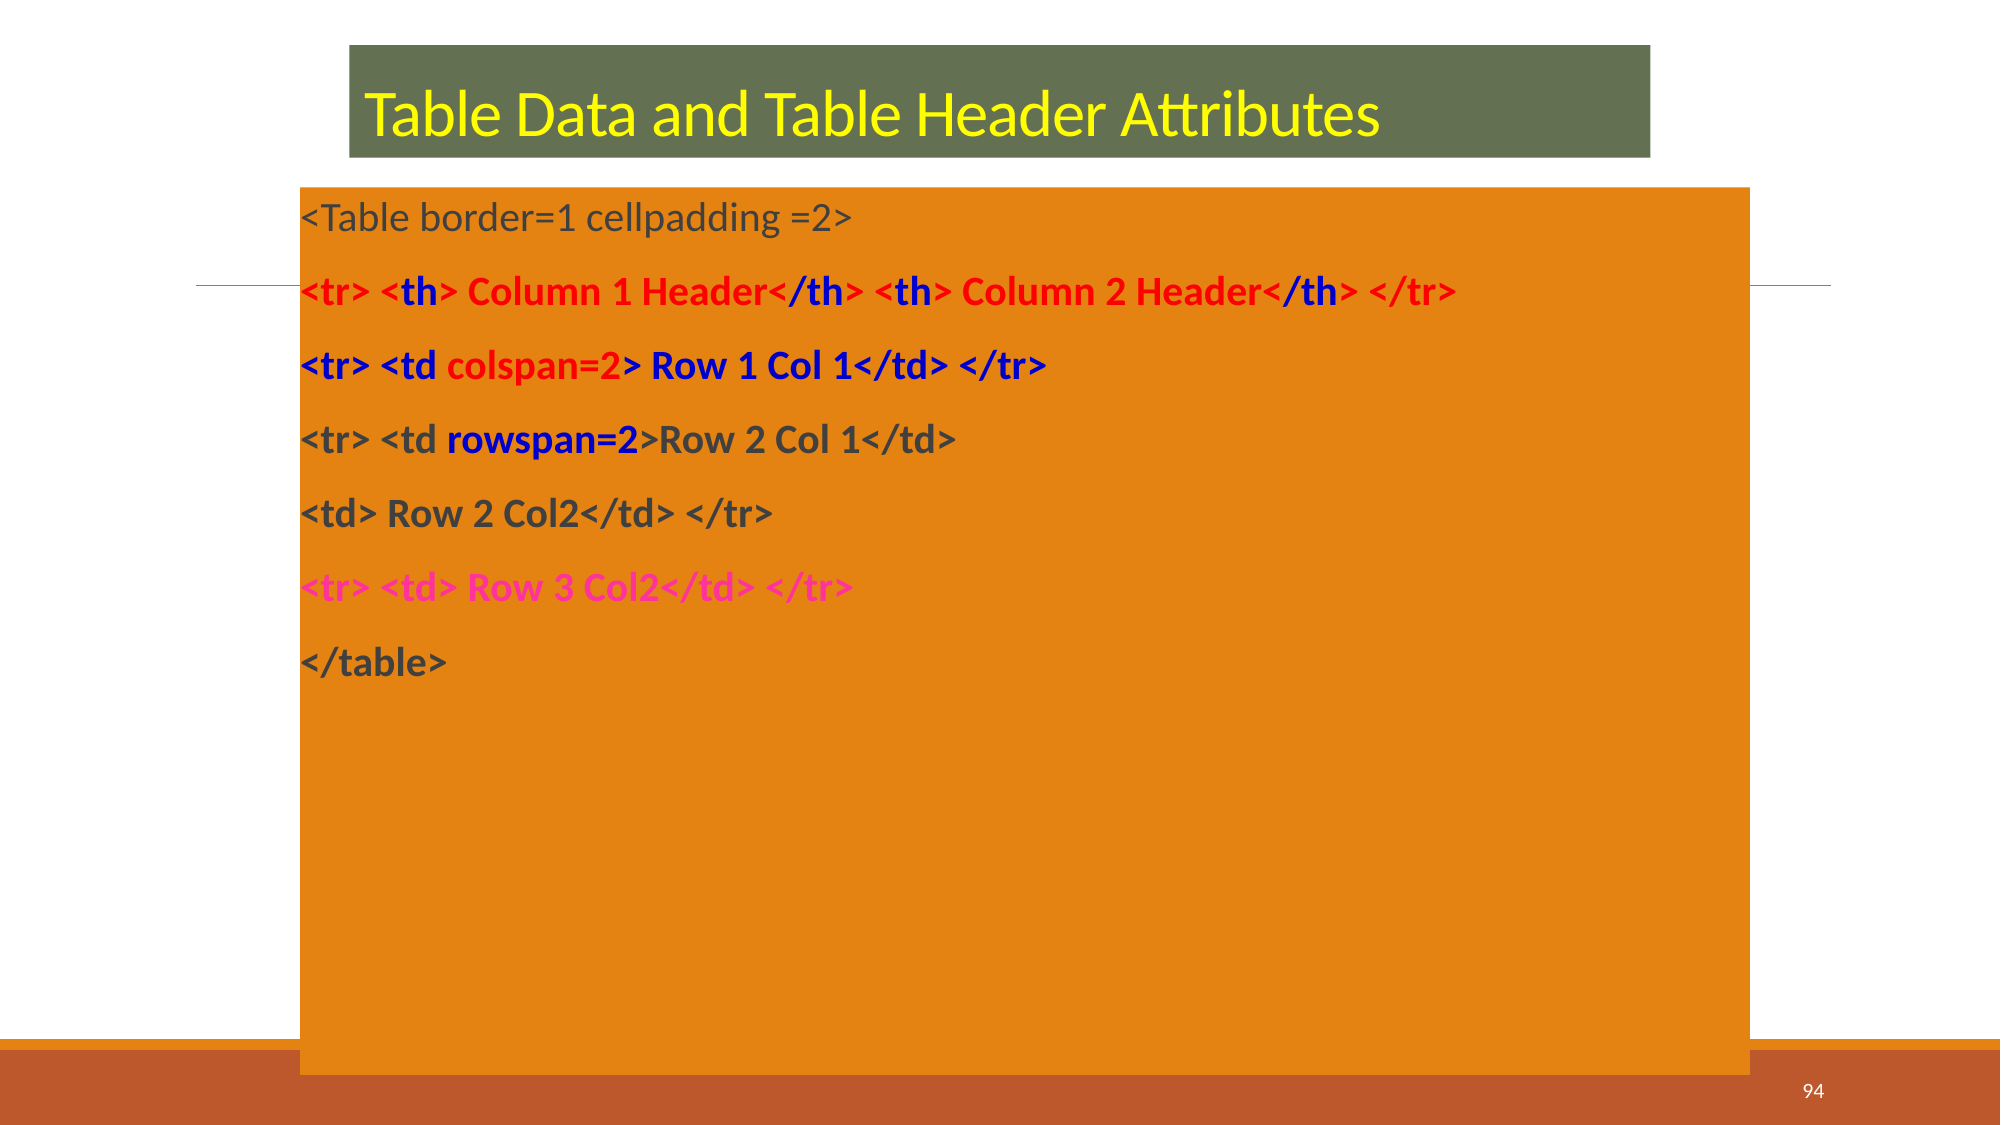

# Table Data and Table Header Attributes
<Table border=1 cellpadding =2>
<tr> <th> Column 1 Header</th> <th> Column 2 Header</th> </tr>
<tr> <td colspan=2> Row 1 Col 1</td> </tr>
<tr> <td rowspan=2>Row 2 Col 1</td>
<td> Row 2 Col2</td> </tr>
<tr> <td> Row 3 Col2</td> </tr>
</table>

94